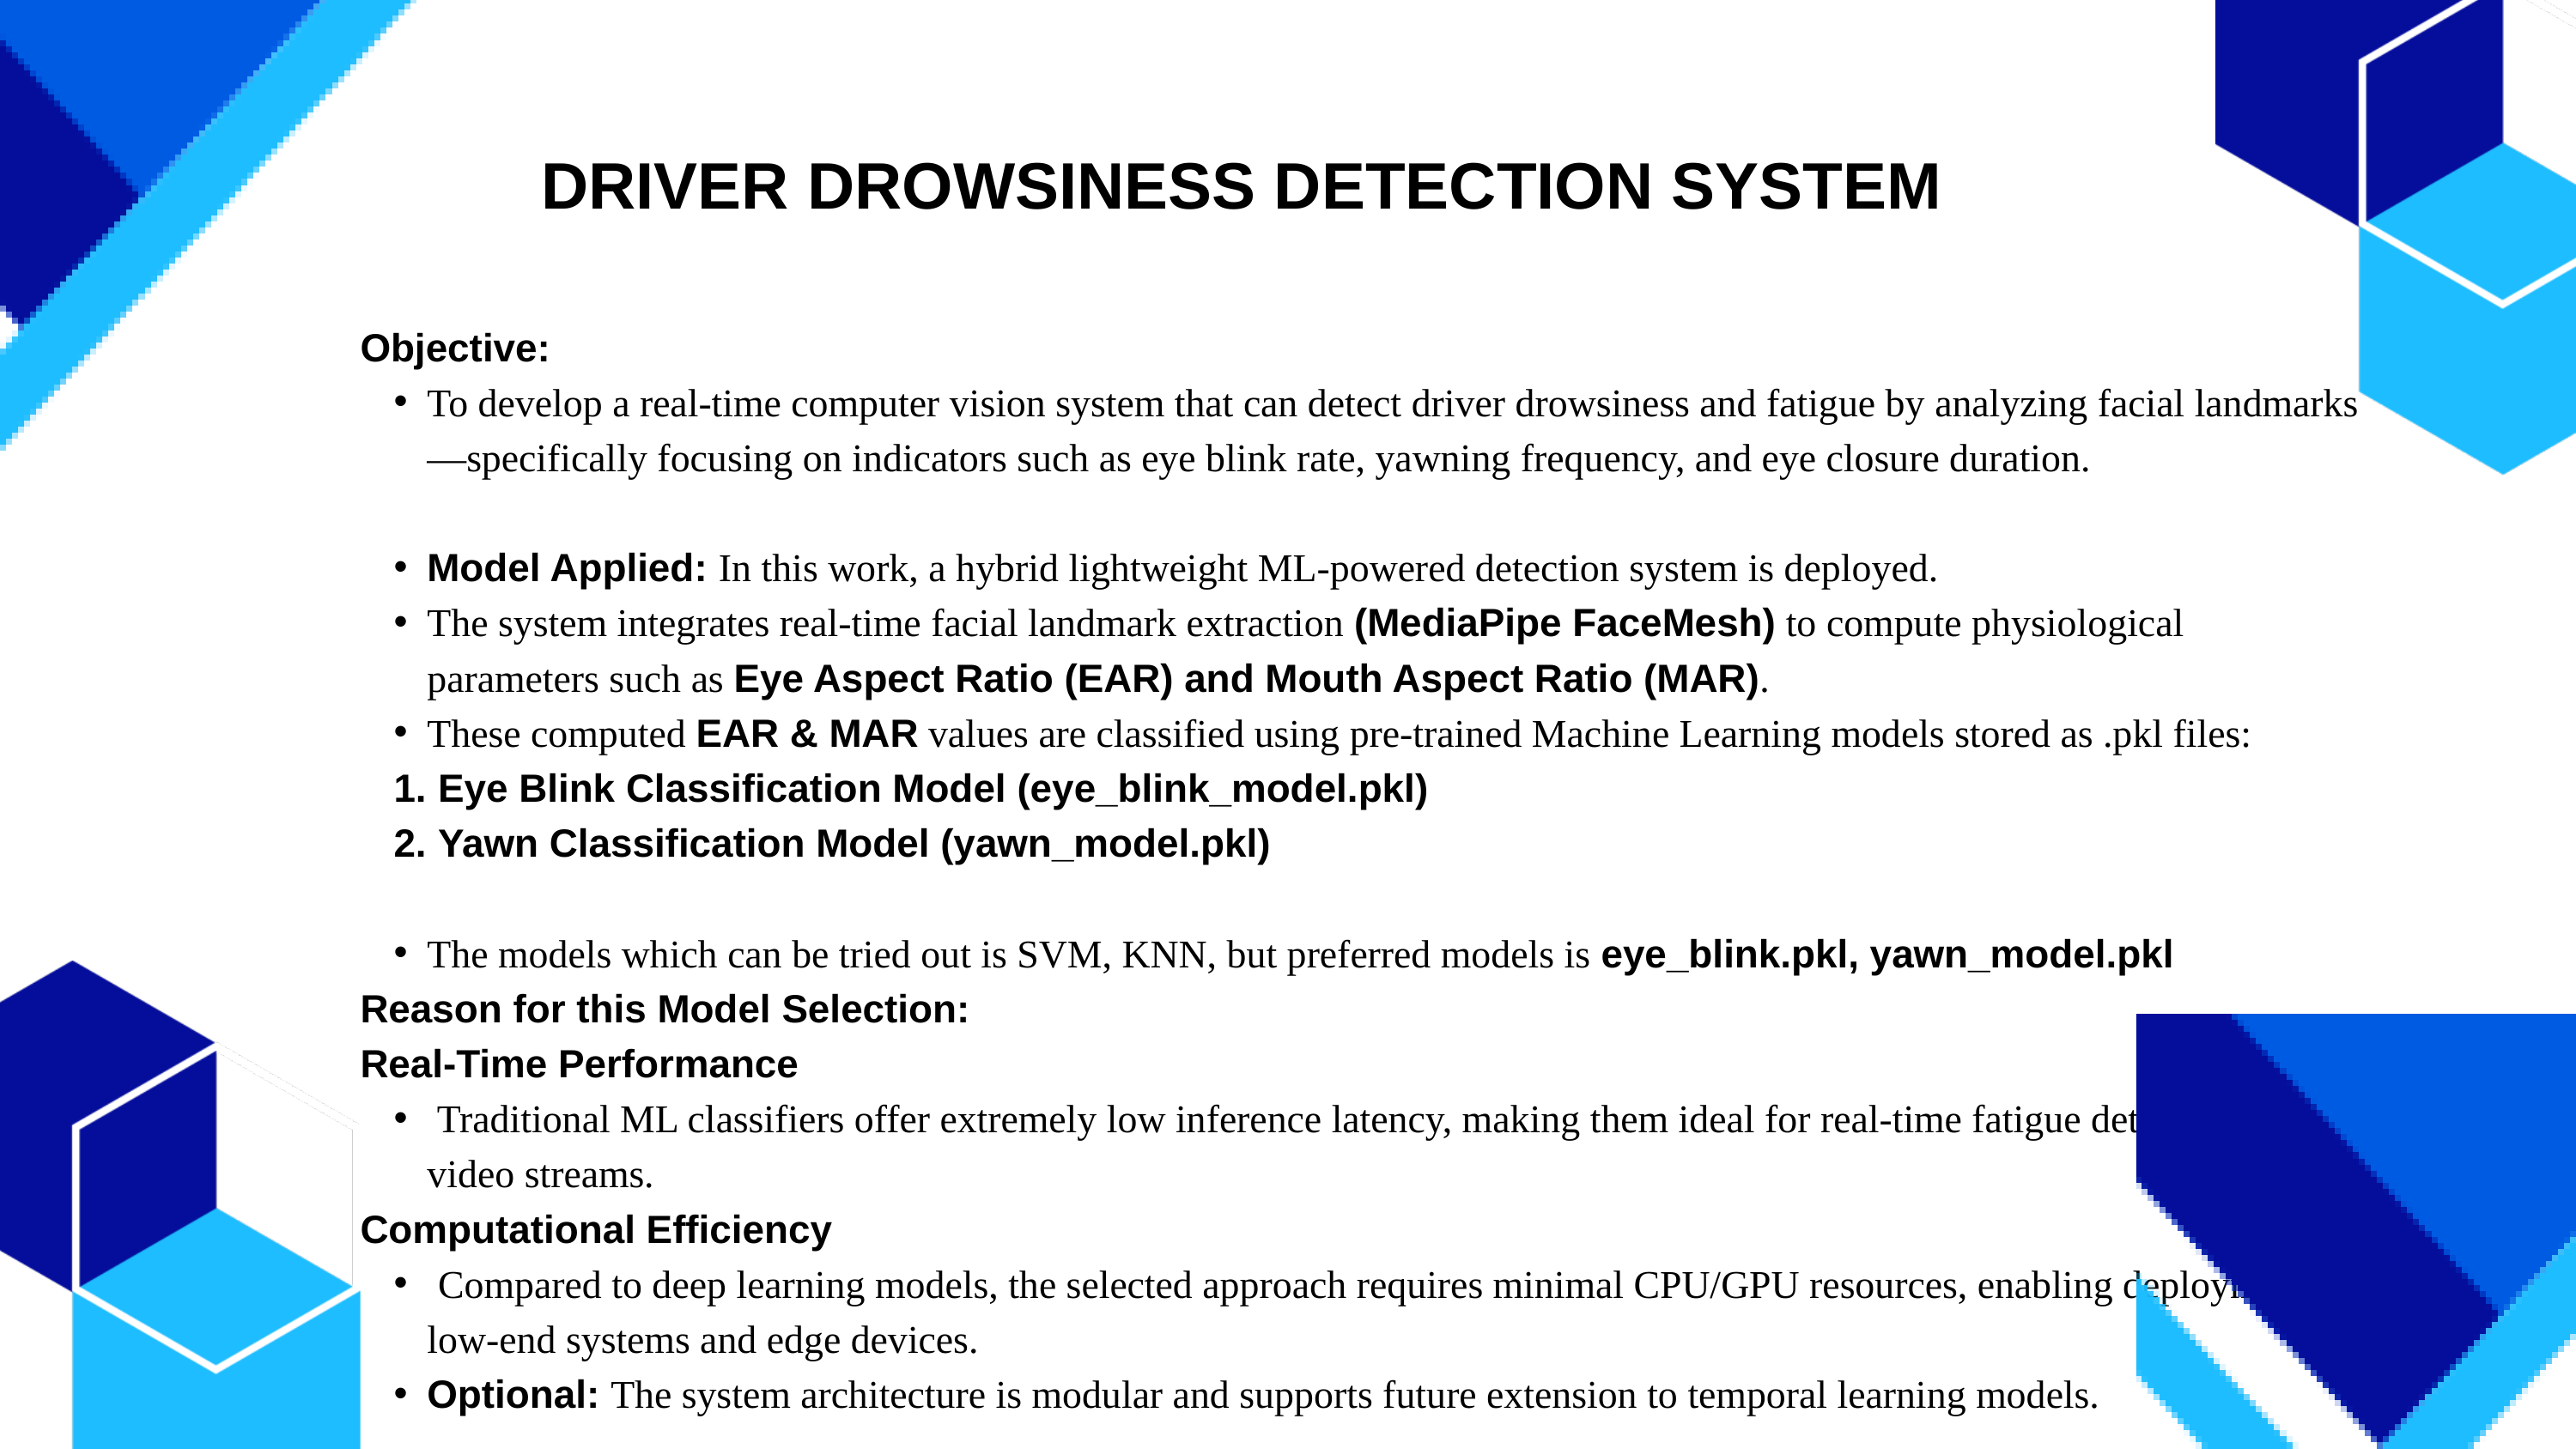

DRIVER DROWSINESS DETECTION SYSTEM

Objective:
To develop a real-time computer vision system that can detect driver drowsiness and fatigue by analyzing facial landmarks—specifically focusing on indicators such as eye blink rate, yawning frequency, and eye closure duration.

Model Applied: In this work, a hybrid lightweight ML-powered detection system is deployed.
The system integrates real-time facial landmark extraction (MediaPipe FaceMesh) to compute physiological parameters such as Eye Aspect Ratio (EAR) and Mouth Aspect Ratio (MAR).
These computed EAR & MAR values are classified using pre-trained Machine Learning models stored as .pkl files:
 Eye Blink Classification Model (eye_blink_model.pkl)
 Yawn Classification Model (yawn_model.pkl)

The models which can be tried out is SVM, KNN, but preferred models is eye_blink.pkl, yawn_model.pkl
Reason for this Model Selection:
Real-Time Performance
 Traditional ML classifiers offer extremely low inference latency, making them ideal for real-time fatigue detection in live video streams.
Computational Efficiency
 Compared to deep learning models, the selected approach requires minimal CPU/GPU resources, enabling deployment on low-end systems and edge devices.
Optional: The system architecture is modular and supports future extension to temporal learning models.